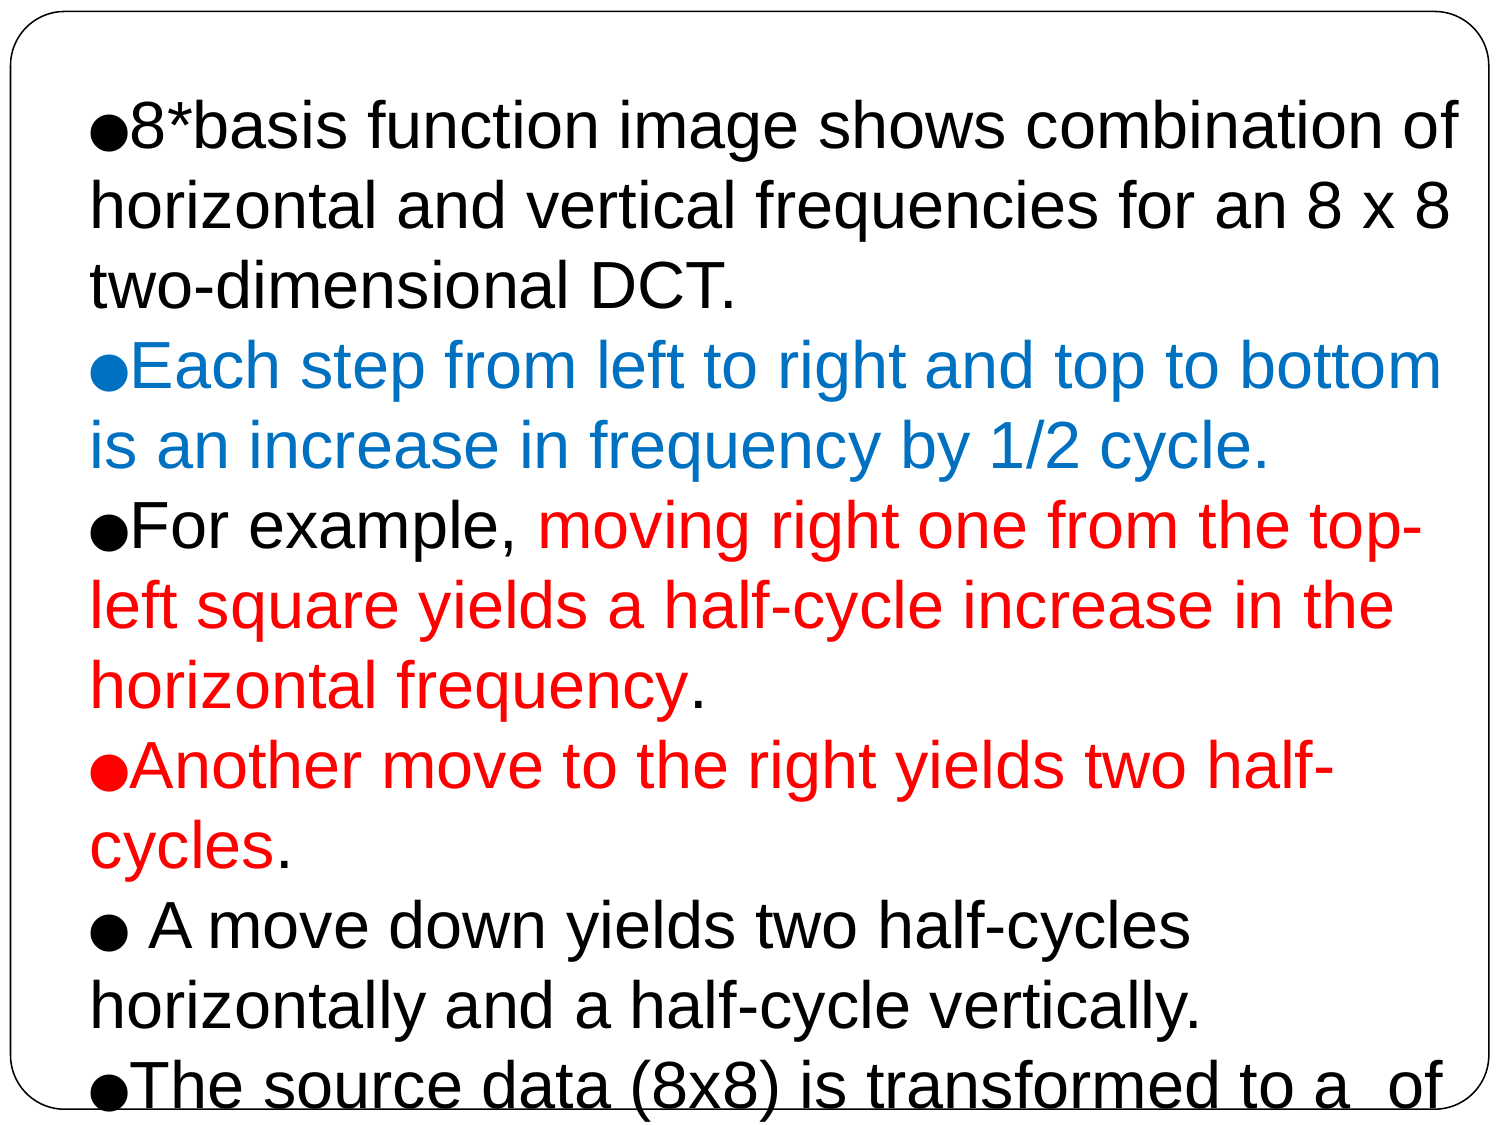

8*basis function image shows combination of horizontal and vertical frequencies for an 8 x 8 two-dimensional DCT.
Each step from left to right and top to bottom is an increase in frequency by 1/2 cycle.
For example, moving right one from the top-left square yields a half-cycle increase in the horizontal frequency.
Another move to the right yields two half-cycles.
 A move down yields two half-cycles horizontally and a half-cycle vertically.
The source data (8x8) is transformed to a  of these 64 frequency squares.